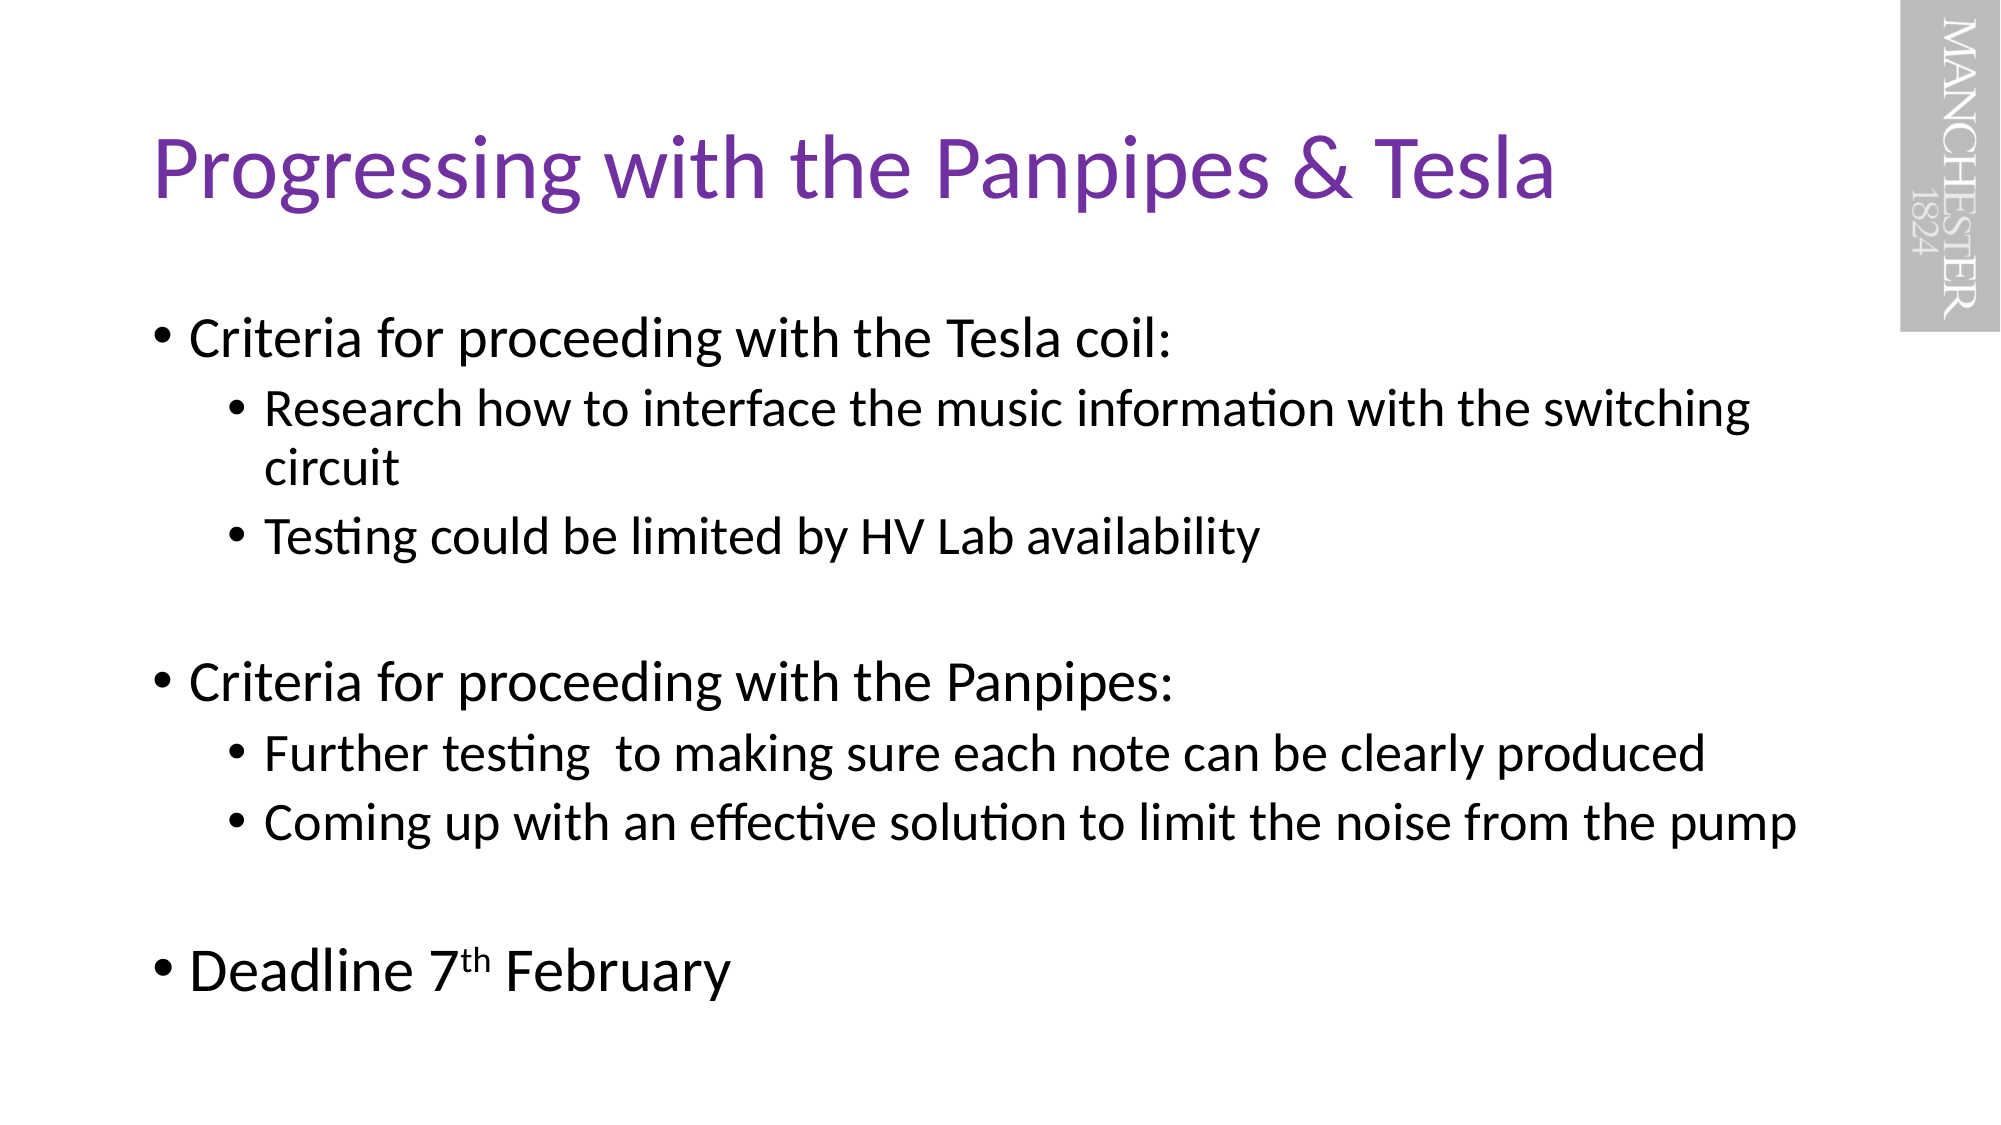

# Progressing with the Panpipes & Tesla
Criteria for proceeding with the Tesla coil:
Research how to interface the music information with the switching circuit
Testing could be limited by HV Lab availability

Criteria for proceeding with the Panpipes:
Further testing  to making sure each note can be clearly produced
Coming up with an effective solution to limit the noise from the pump

Deadline 7th February